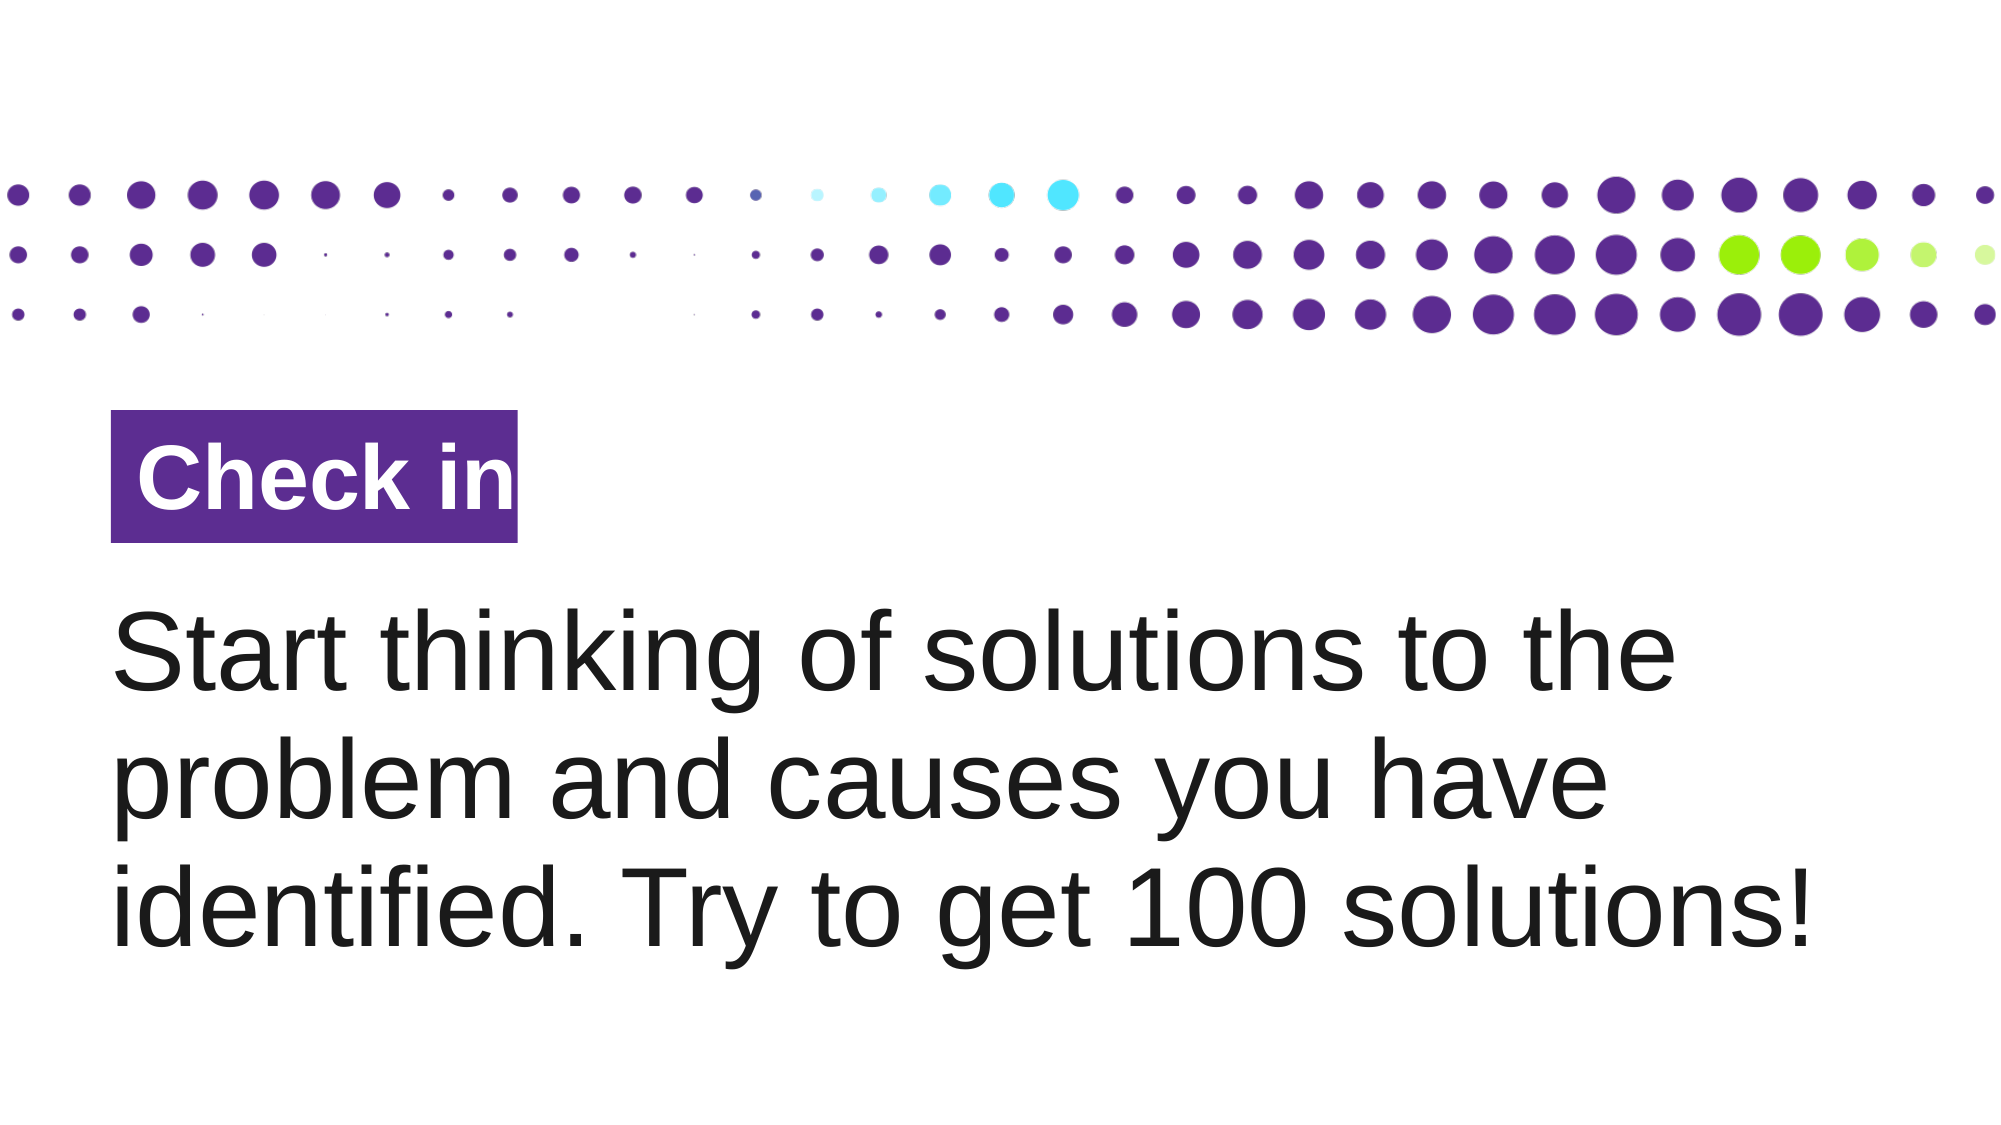

Check in

Start thinking of solutions to the problem and causes you have identified. Try to get 100 solutions!